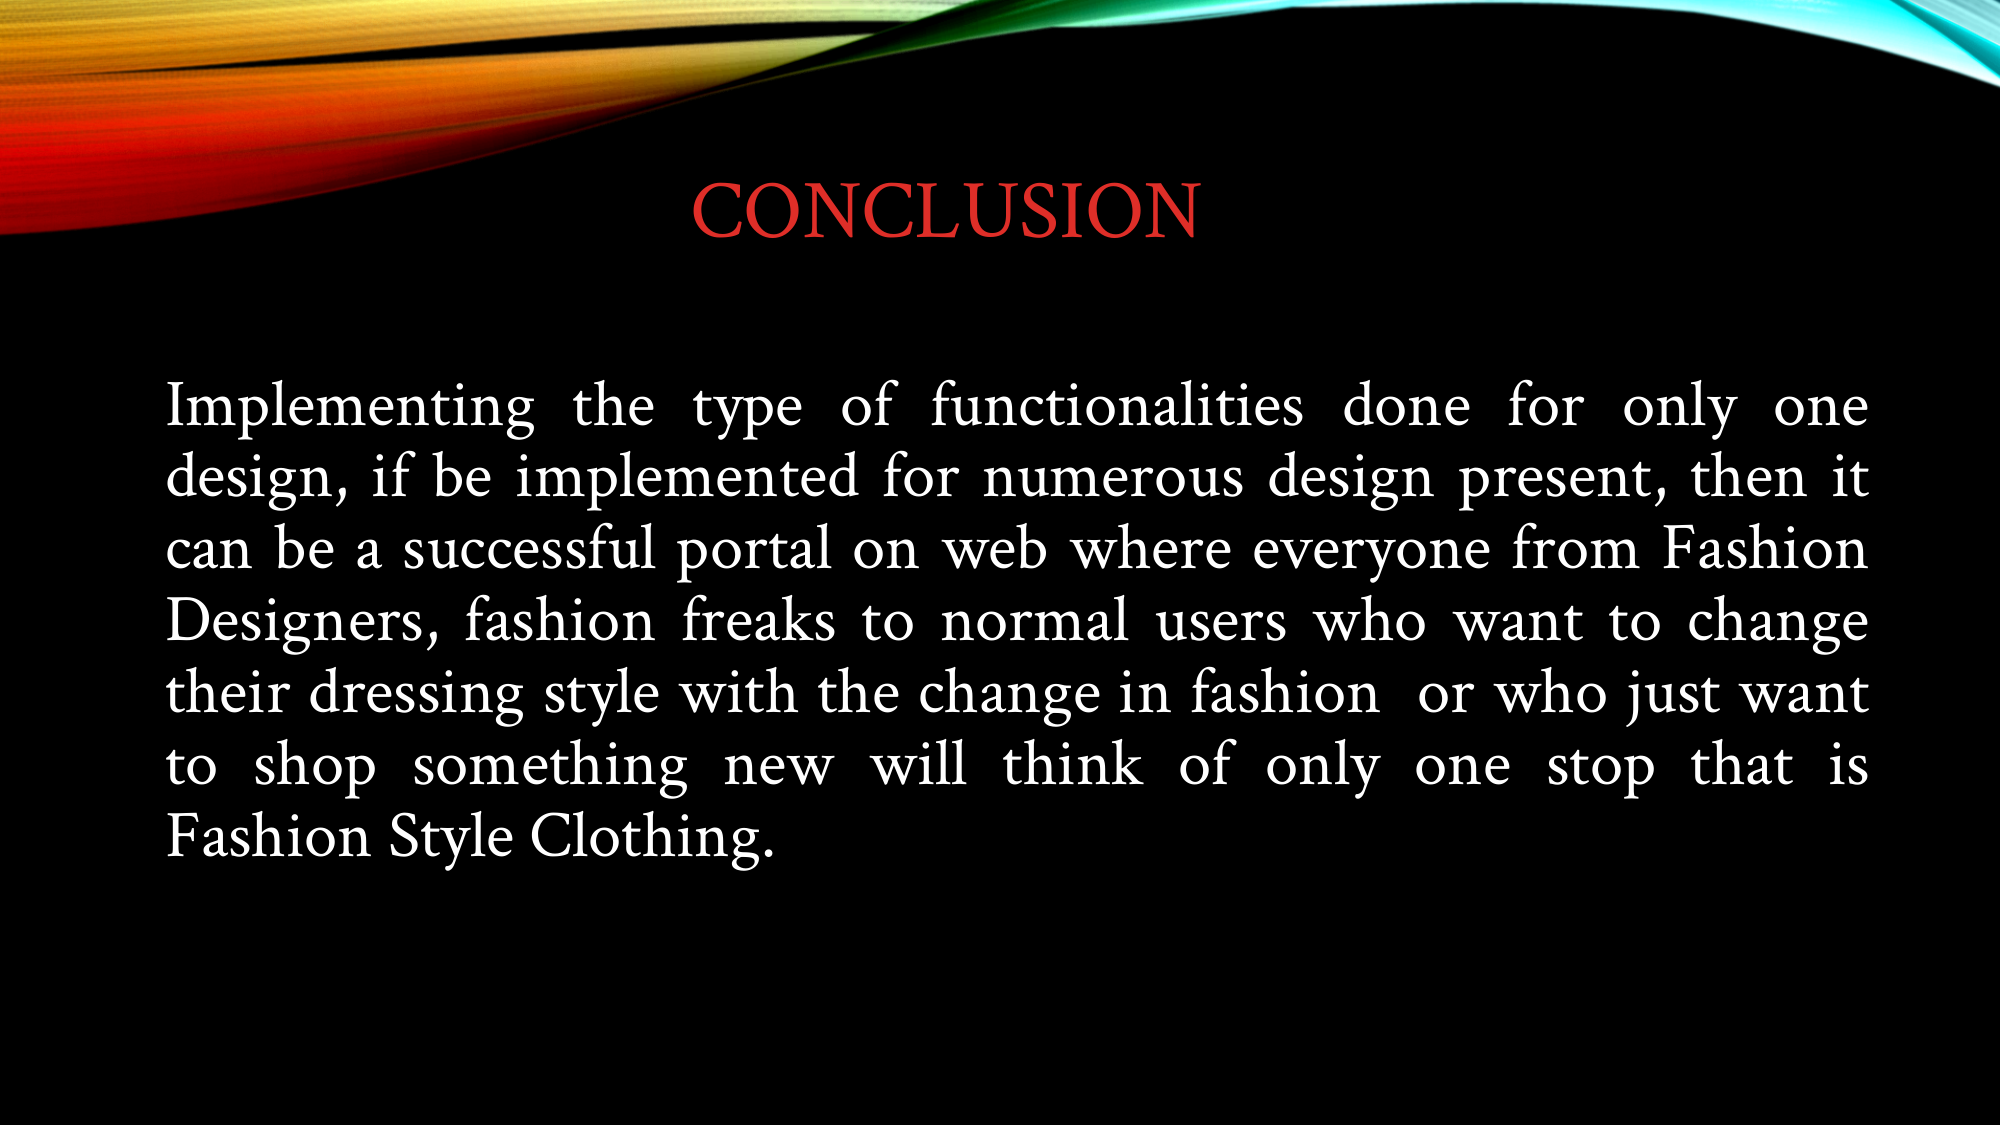

# conclusion
	Implementing the type of functionalities done for only one design, if be implemented for numerous design present, then it can be a successful portal on web where everyone from Fashion Designers, fashion freaks to normal users who want to change their dressing style with the change in fashion  or who just want to shop something new will think of only one stop that is Fashion Style Clothing.